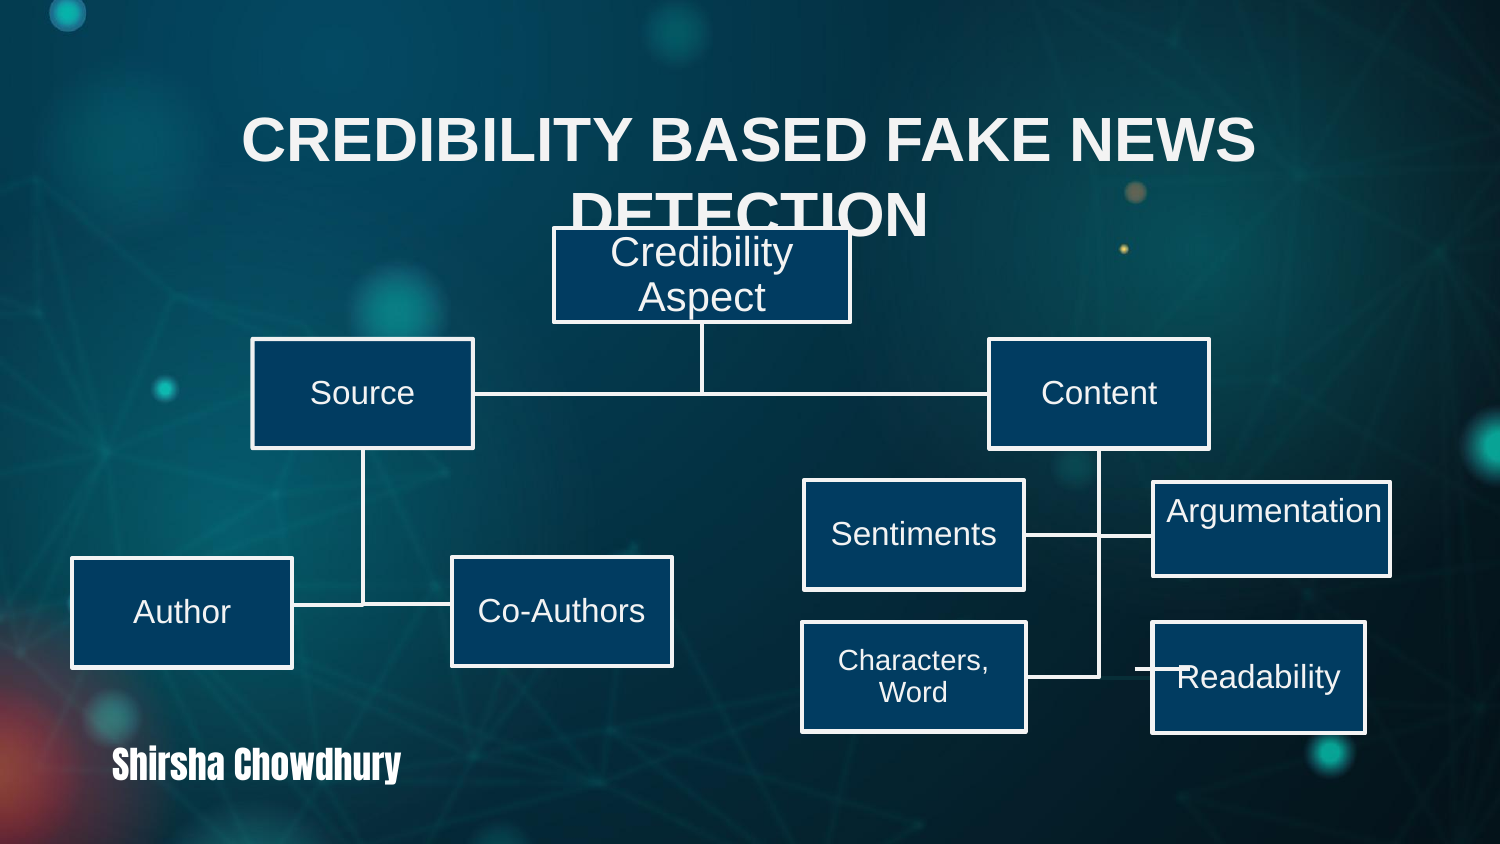

CREDIBILITY BASED FAKE NEWS DETECTION

Credibility Aspect

Source

Content

Argumentation

Sentiments

Co-Authors

Author

Readability

Characters, Word
Shirsha Chowdhury